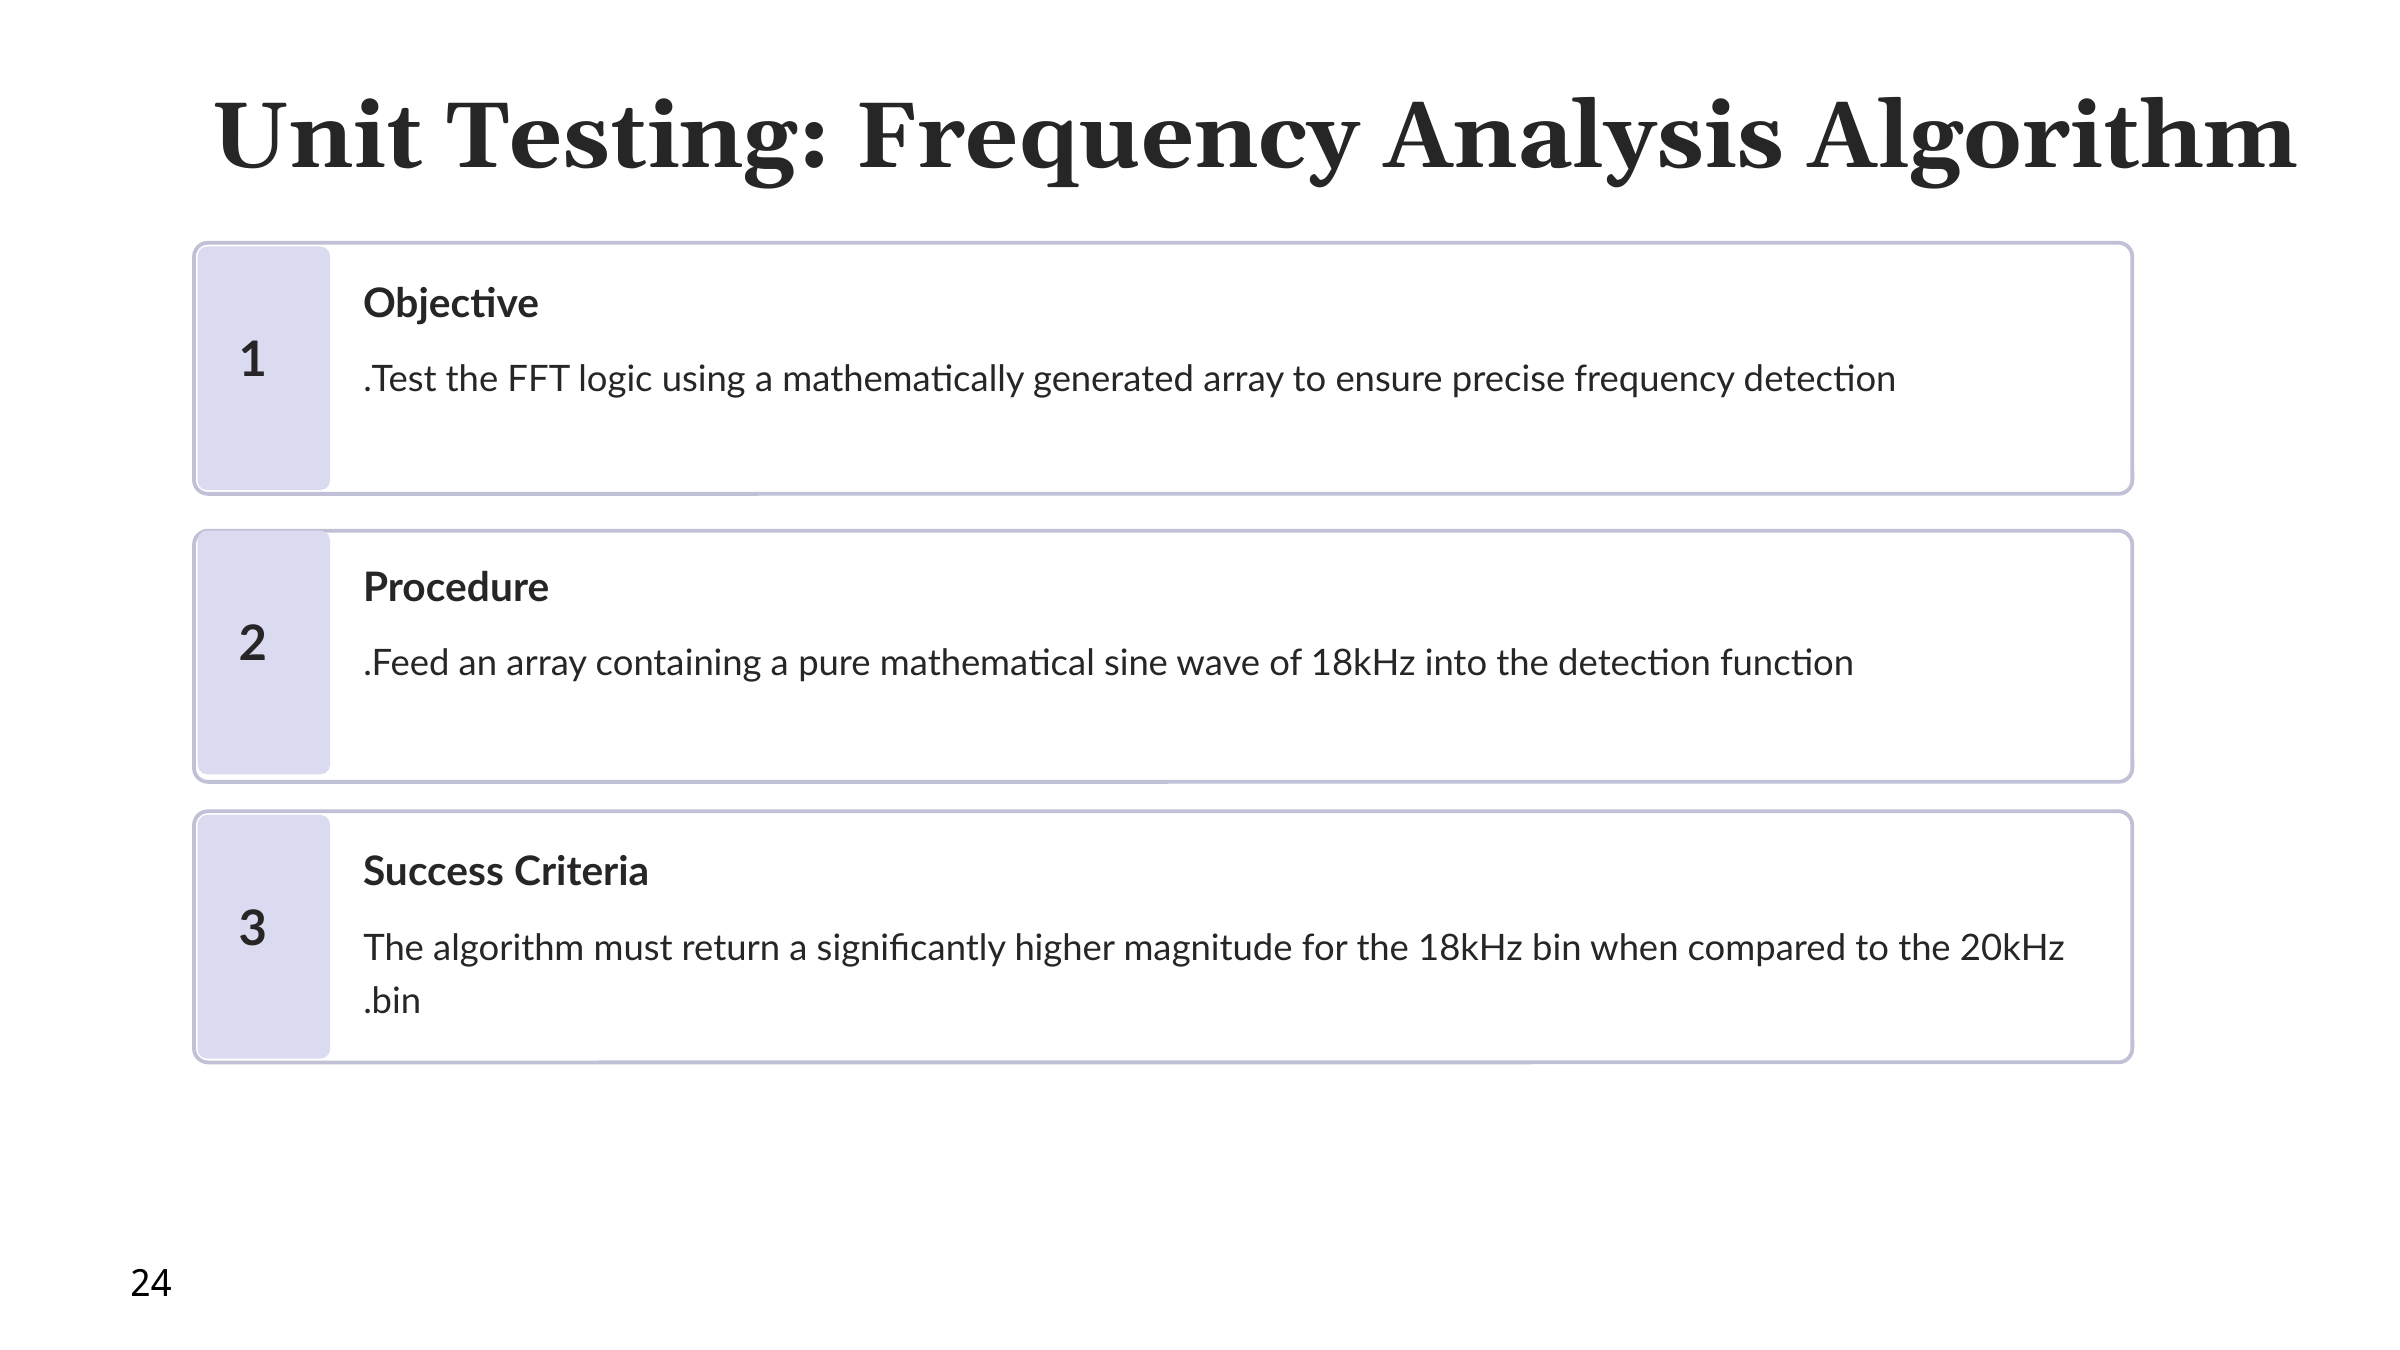

Unit Testing: Frequency Analysis Algorithm

Objective
1
Test the FFT logic using a mathematically generated array to ensure precise frequency detection.

Procedure
2
Feed an array containing a pure mathematical sine wave of 18kHz into the detection function.

Success Criteria
3
The algorithm must return a significantly higher magnitude for the 18kHz bin when compared to the 20kHz bin.